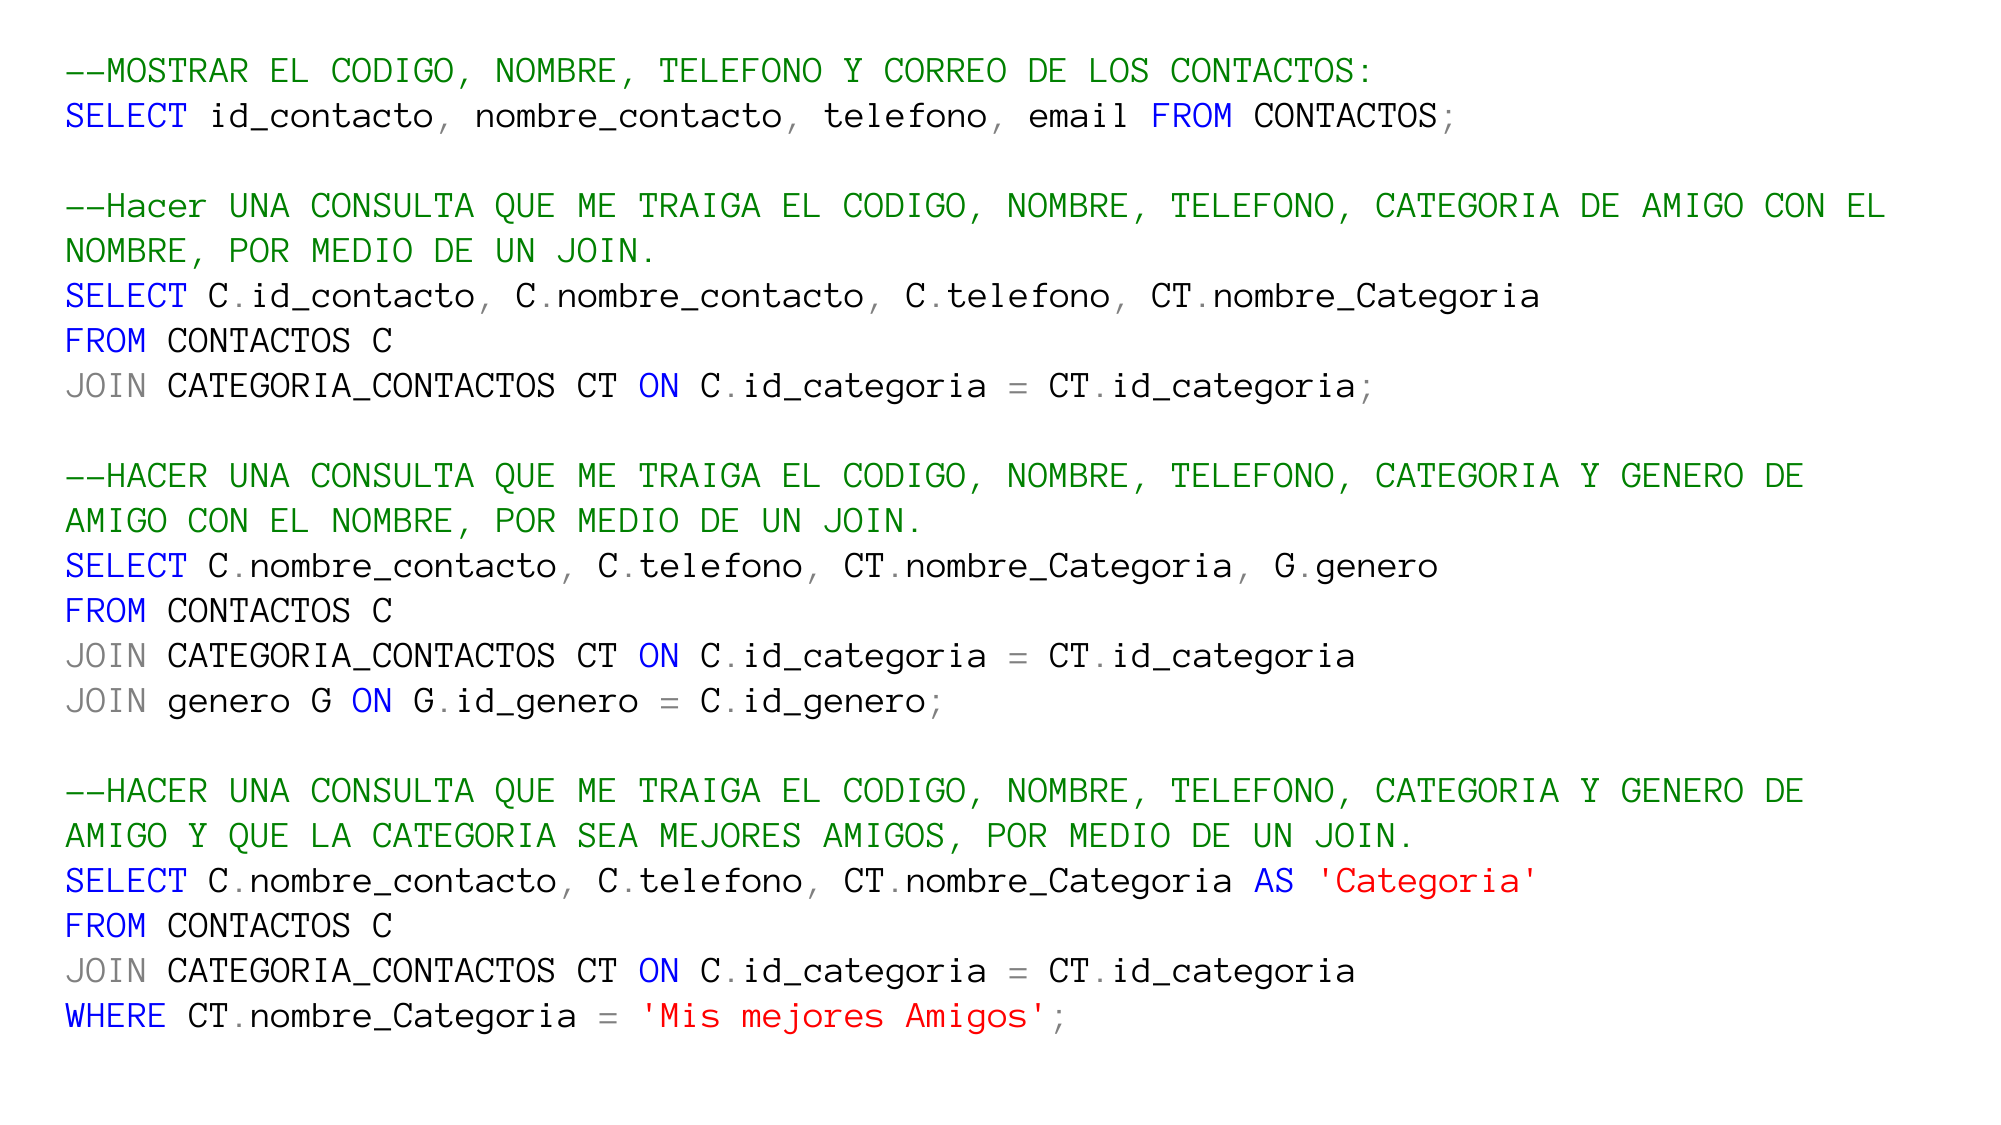

--MOSTRAR EL CODIGO, NOMBRE, TELEFONO Y CORREO DE LOS CONTACTOS:
SELECT id_contacto, nombre_contacto, telefono, email FROM CONTACTOS;

--Hacer UNA CONSULTA QUE ME TRAIGA EL CODIGO, NOMBRE, TELEFONO, CATEGORIA DE AMIGO CON EL NOMBRE, POR MEDIO DE UN JOIN.
SELECT C.id_contacto, C.nombre_contacto, C.telefono, CT.nombre_Categoria
FROM CONTACTOS C
JOIN CATEGORIA_CONTACTOS CT ON C.id_categoria = CT.id_categoria;

--HACER UNA CONSULTA QUE ME TRAIGA EL CODIGO, NOMBRE, TELEFONO, CATEGORIA Y GENERO DE AMIGO CON EL NOMBRE, POR MEDIO DE UN JOIN.
SELECT C.nombre_contacto, C.telefono, CT.nombre_Categoria, G.genero
FROM CONTACTOS C
JOIN CATEGORIA_CONTACTOS CT ON C.id_categoria = CT.id_categoria
JOIN genero G ON G.id_genero = C.id_genero;

--HACER UNA CONSULTA QUE ME TRAIGA EL CODIGO, NOMBRE, TELEFONO, CATEGORIA Y GENERO DE AMIGO Y QUE LA CATEGORIA SEA MEJORES AMIGOS, POR MEDIO DE UN JOIN.
SELECT C.nombre_contacto, C.telefono, CT.nombre_Categoria AS 'Categoria'
FROM CONTACTOS C
JOIN CATEGORIA_CONTACTOS CT ON C.id_categoria = CT.id_categoria
WHERE CT.nombre_Categoria = 'Mis mejores Amigos';